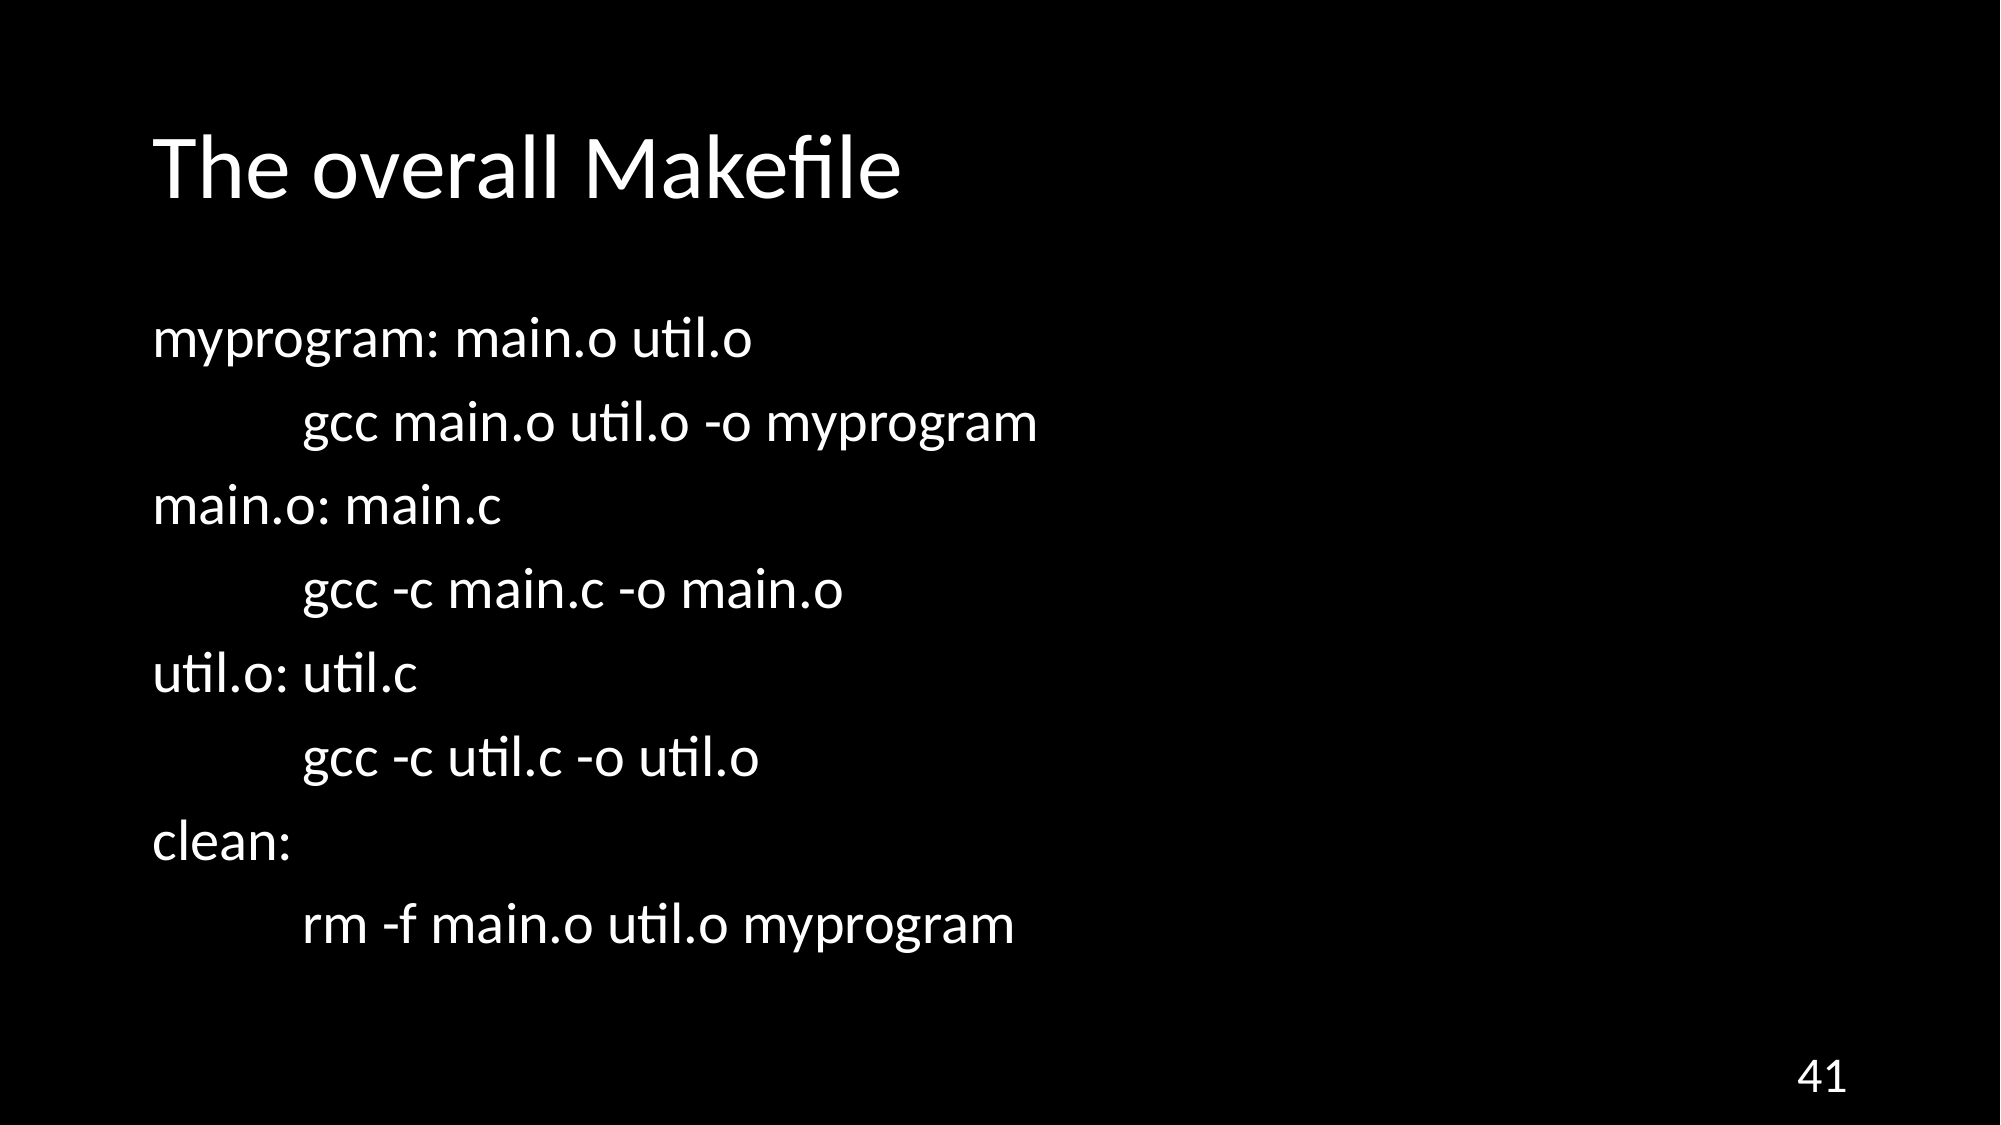

# The overall Makefile
myprogram: main.o util.o
	gcc main.o util.o -o myprogram
main.o: main.c
	gcc -c main.c -o main.o
util.o: util.c
	gcc -c util.c -o util.o
clean:
	rm -f main.o util.o myprogram

41